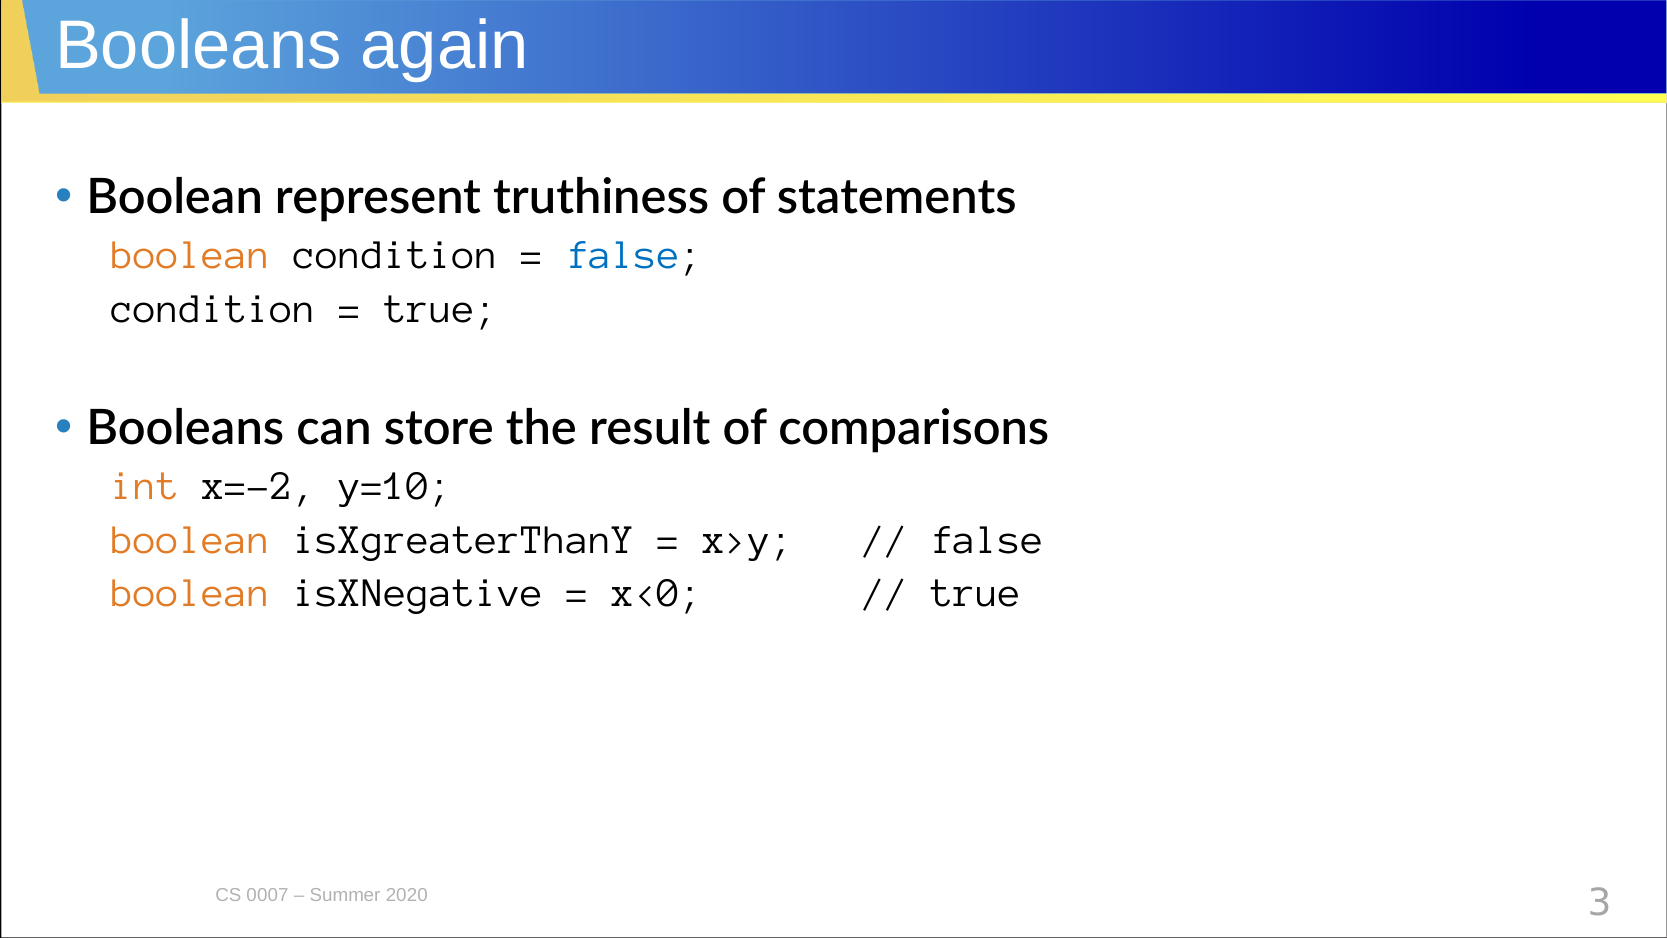

# Booleans again
Boolean represent truthiness of statements
boolean condition = false;
condition = true;

Booleans can store the result of comparisons
int x=-2, y=10;
boolean isXgreaterThanY = x>y;   // false
boolean isXNegative = x<0;       // true

CS 0007 – Summer 2020
3